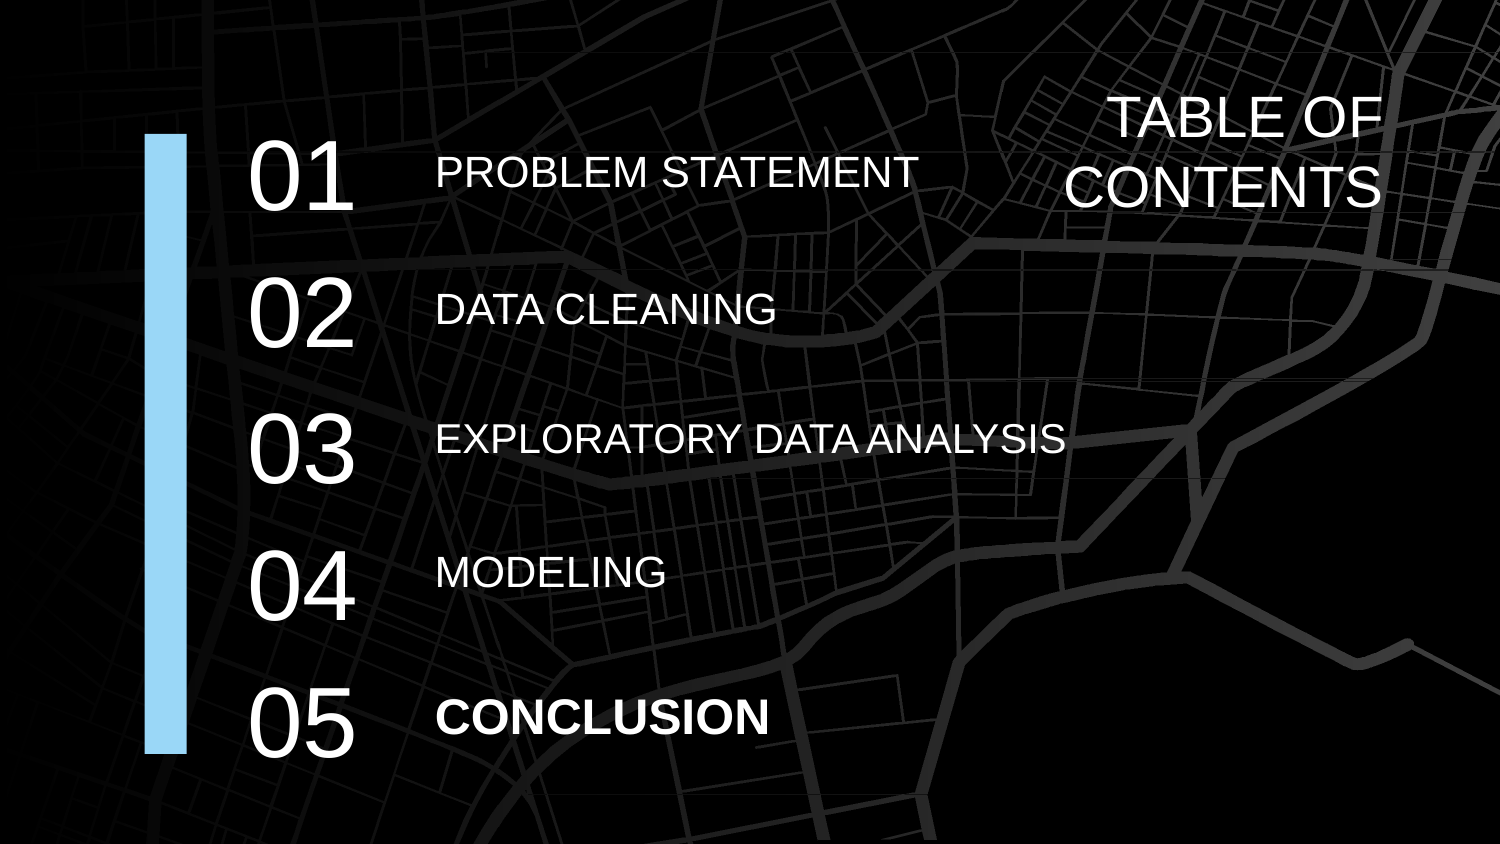

TABLE OF CONTENTS
01
# PROBLEM STATEMENT
02
DATA CLEANING
03
EXPLORATORY DATA ANALYSIS

04
MODELING
05
CONCLUSION